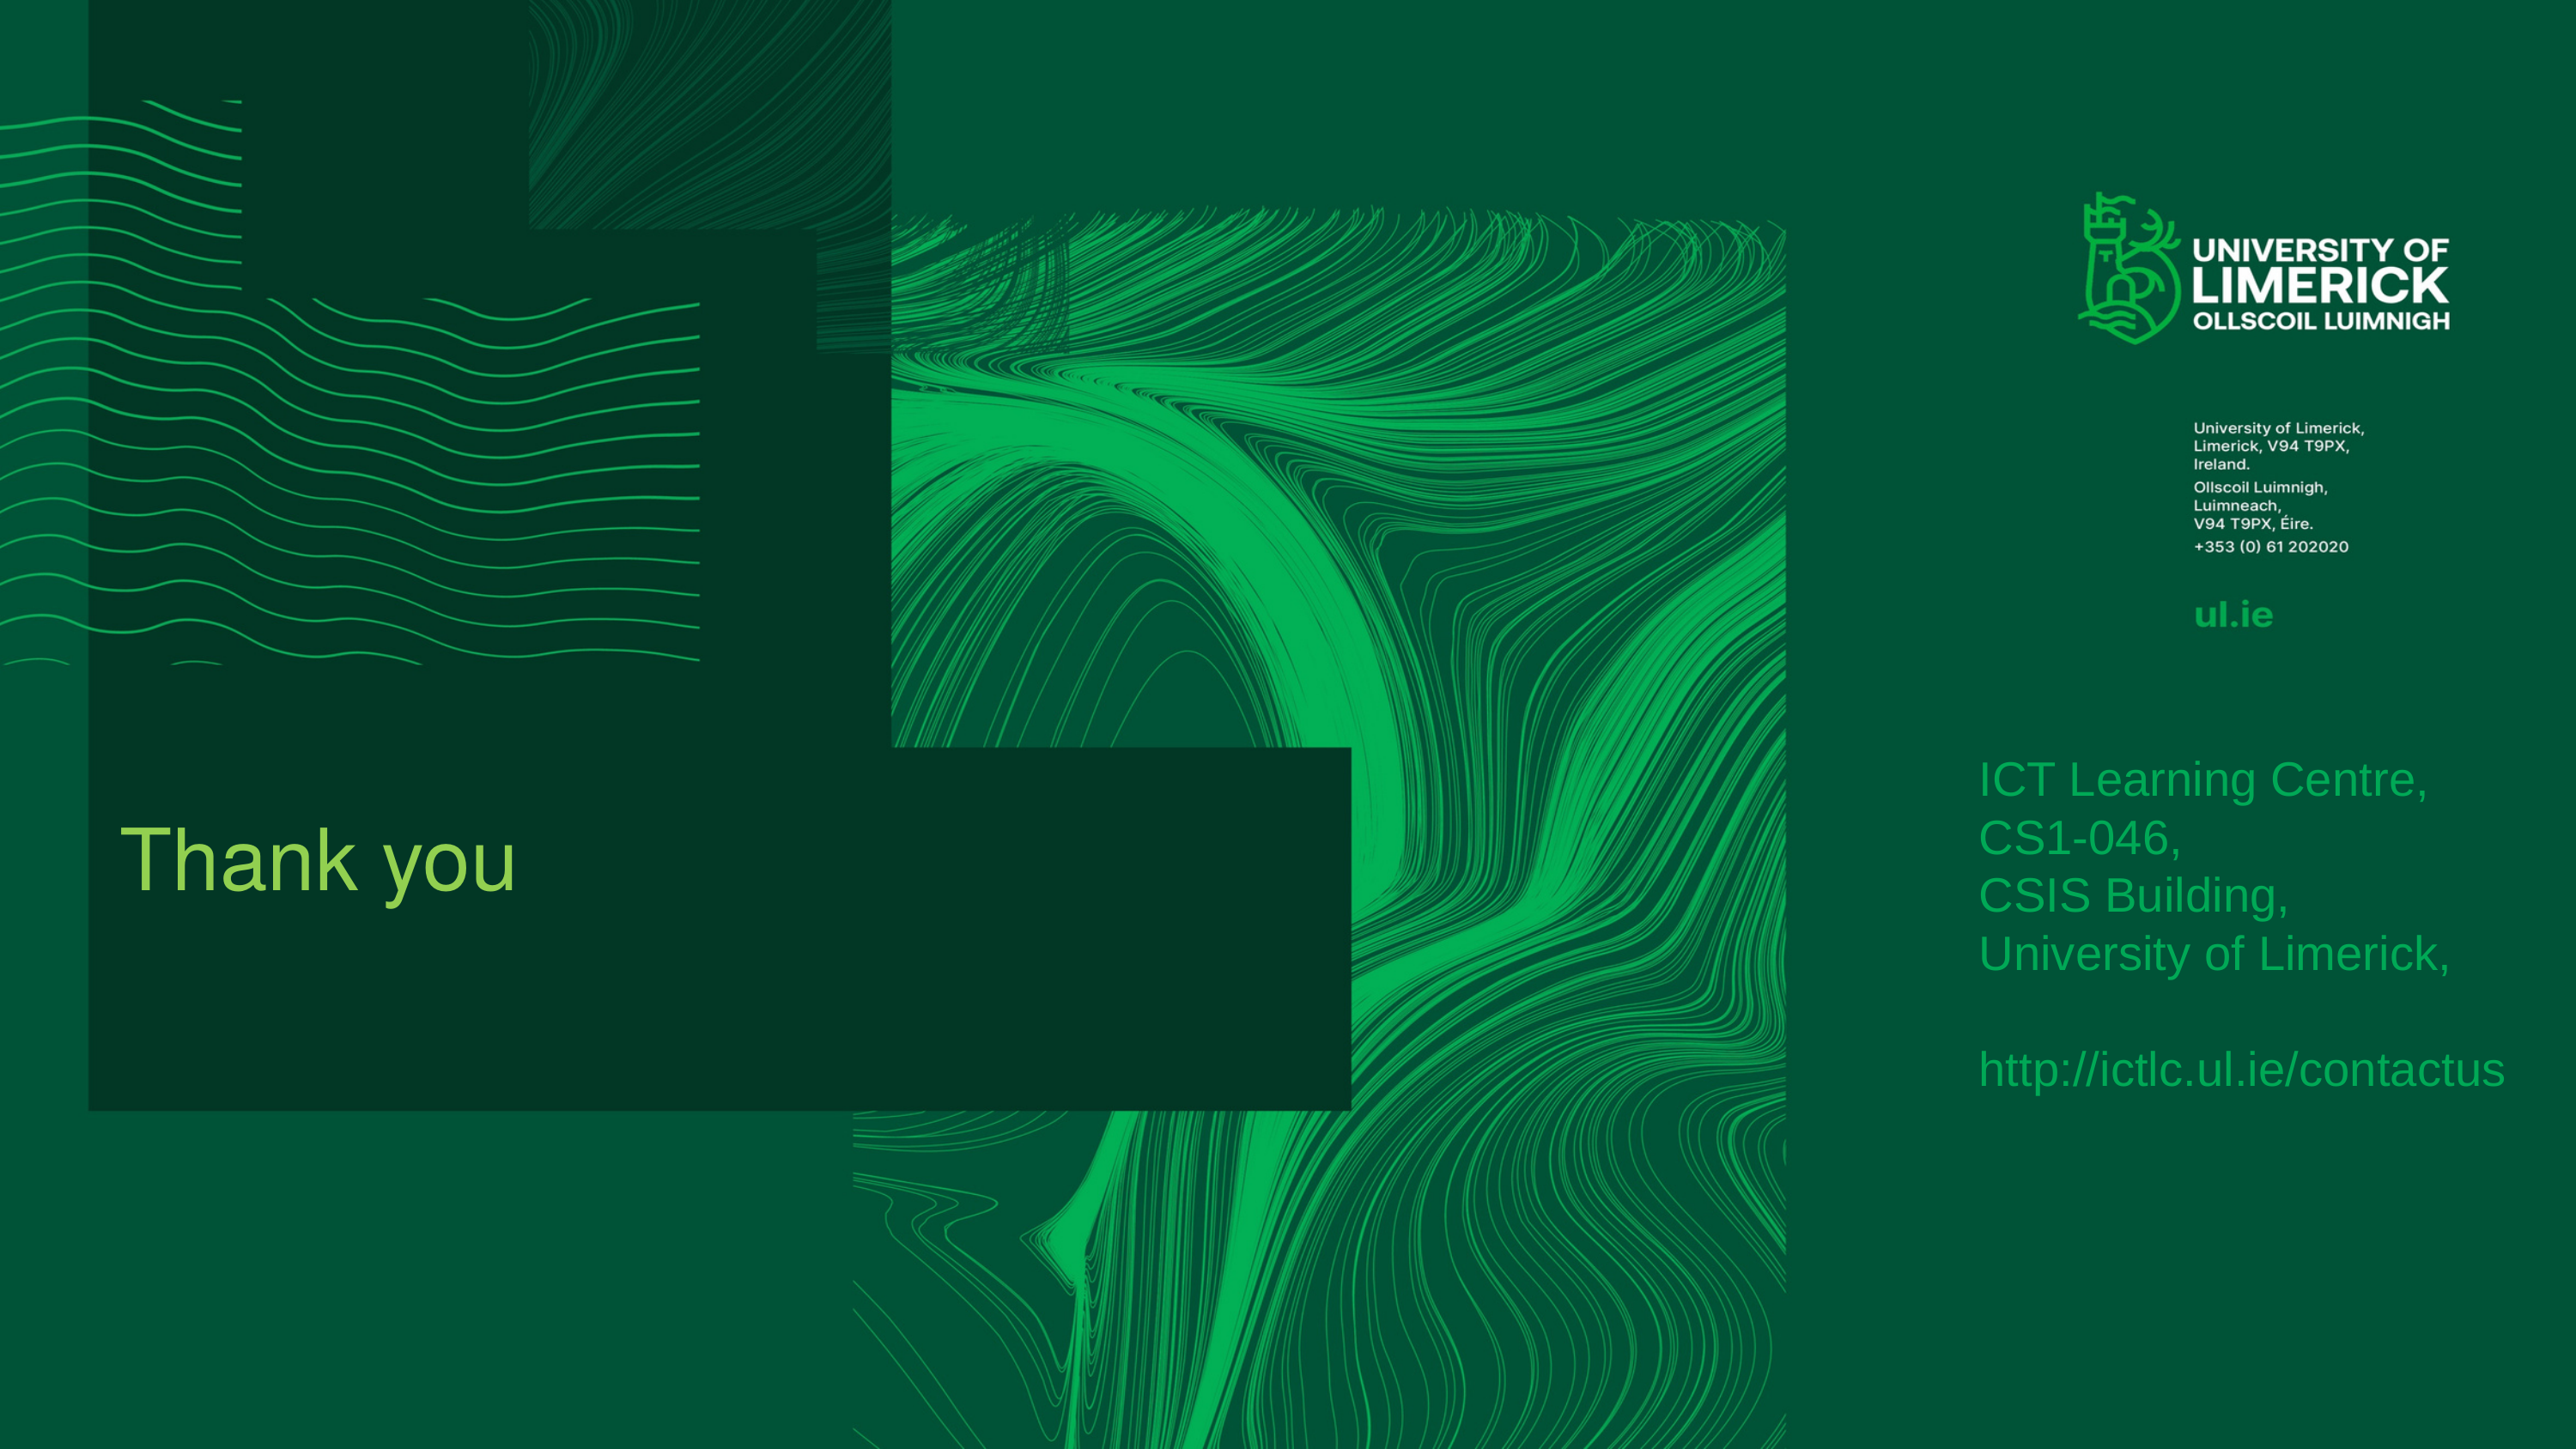

ICT Learning Centre,
CS1-046,
CSIS Building,
University of Limerick,

http://ictlc.ul.ie/contactus
Thank you